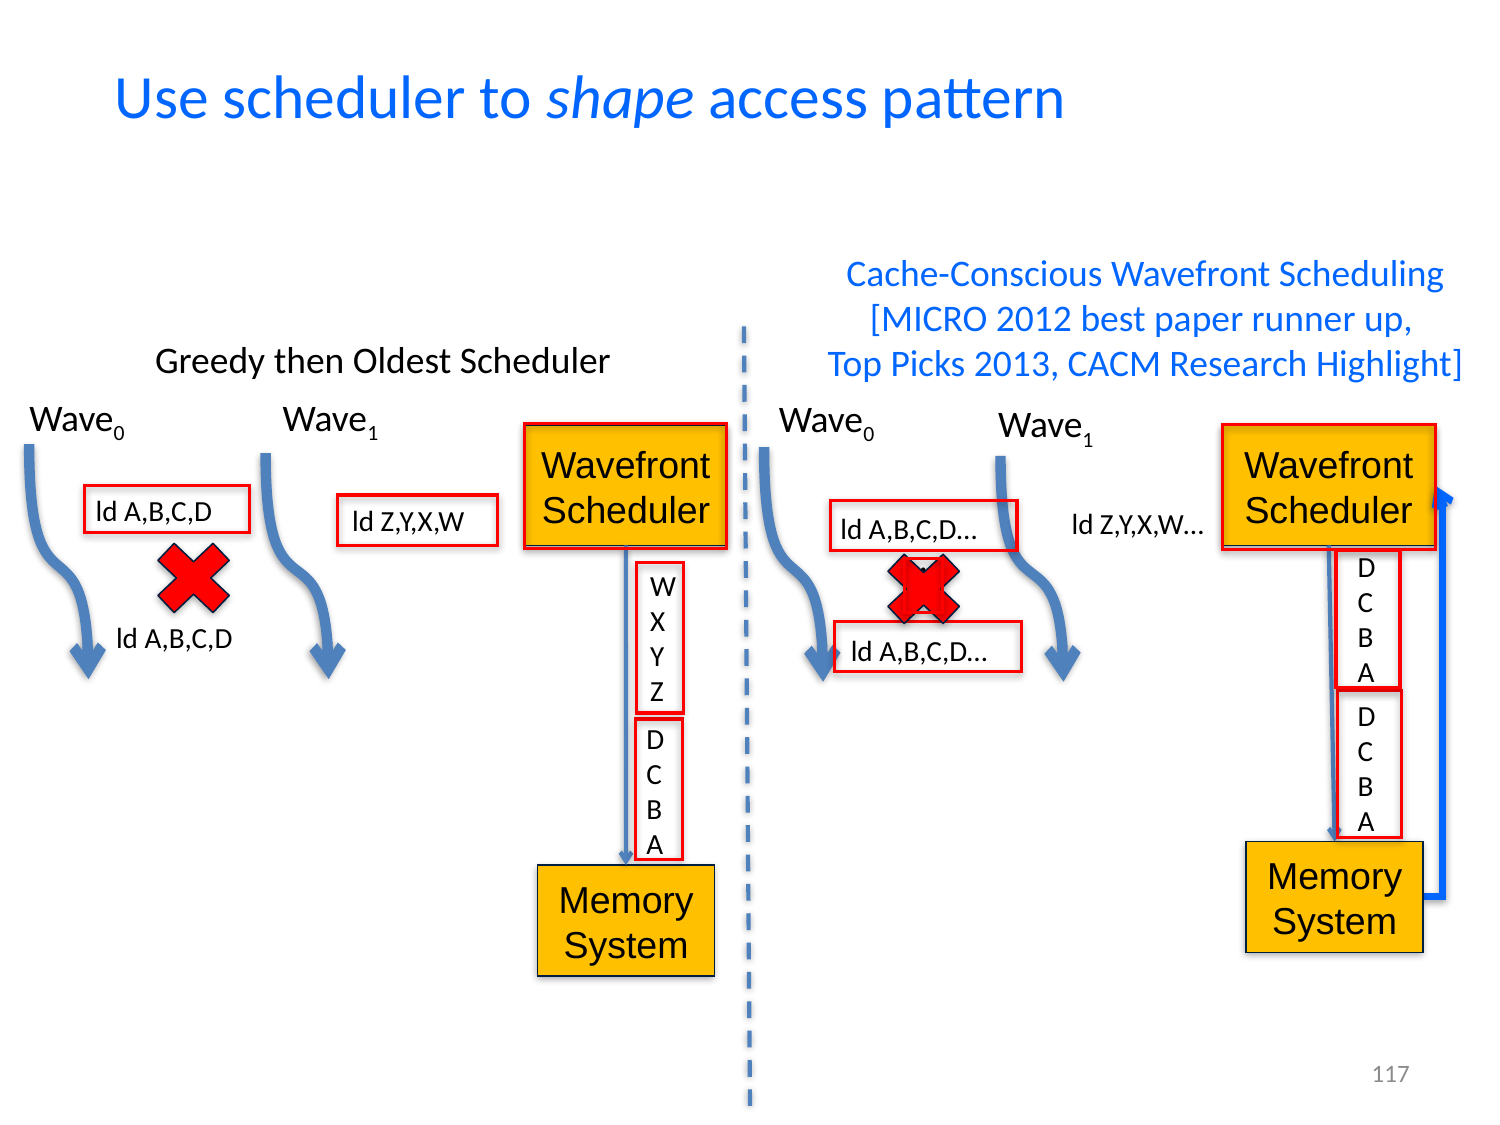

Use scheduler to shape access pattern

Cache-Conscious Wavefront Scheduling
[MICRO 2012 best paper runner up,
Top Picks 2013, CACM Research Highlight]
Greedy then Oldest Scheduler

Wave0
Wave1
Wave0
Wave1

Wavefront Scheduler
Wavefront Scheduler
ld A,B,C,D

ld Z,Y,X,W

ld Z,Y,X,W…

ld A,B,C,D…

...

...

DC
B
A

WX
Y
Z

ld A,B,C,D

ld A,B,C,D…
DC
B
A

DC
B
A

Memory System
Memory System
117